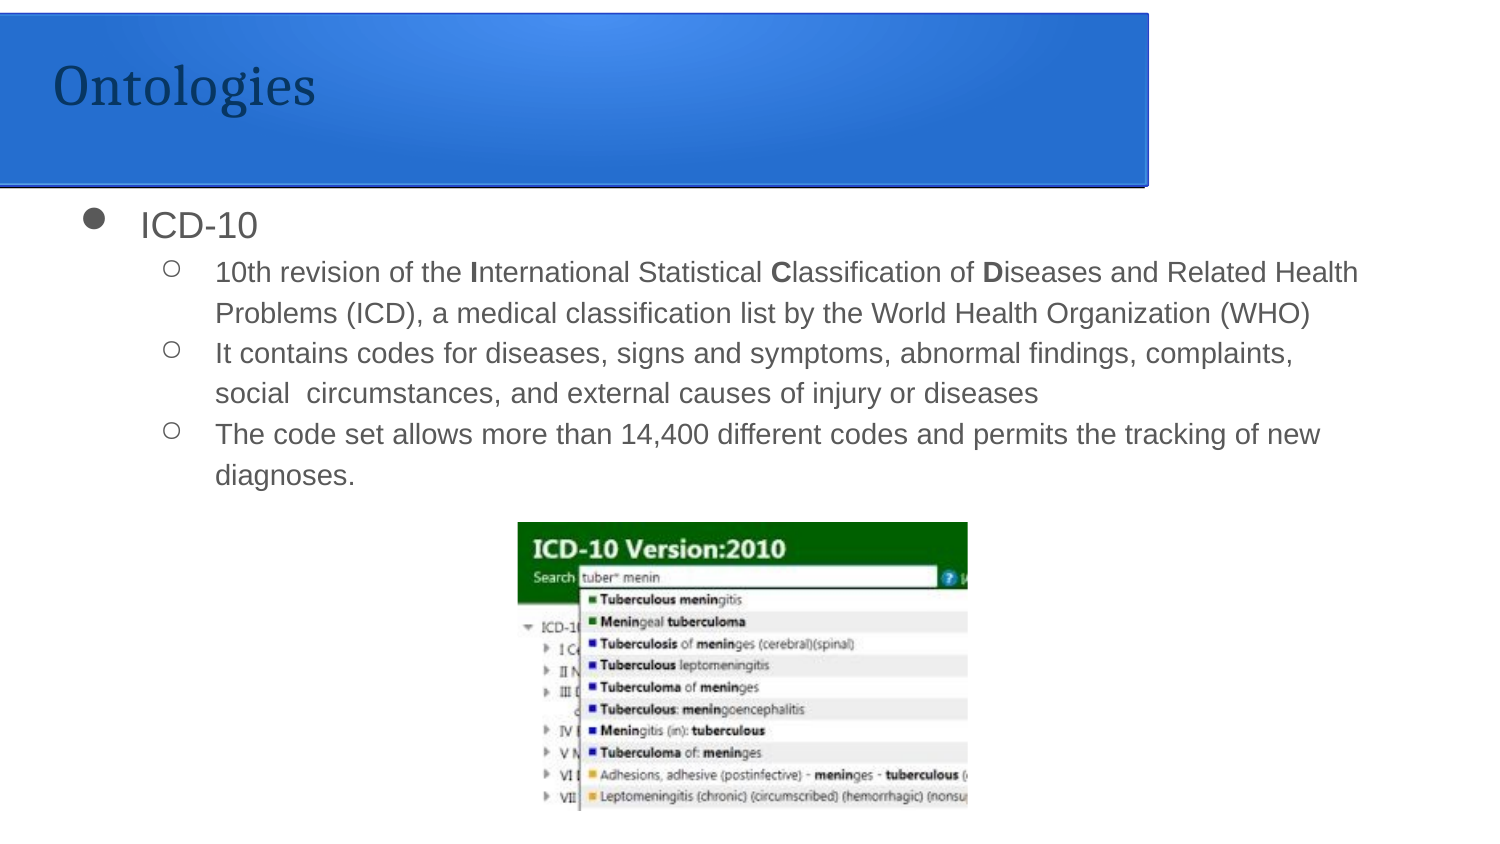

Ontologies
ICD-10
10th revision of the International Statistical Classification of Diseases and Related Health  Problems (ICD), a medical classification list by the World Health Organization (WHO)
It contains codes for diseases, signs and symptoms, abnormal findings, complaints, social  circumstances, and external causes of injury or diseases
The code set allows more than 14,400 different codes and permits the tracking of new  diagnoses.